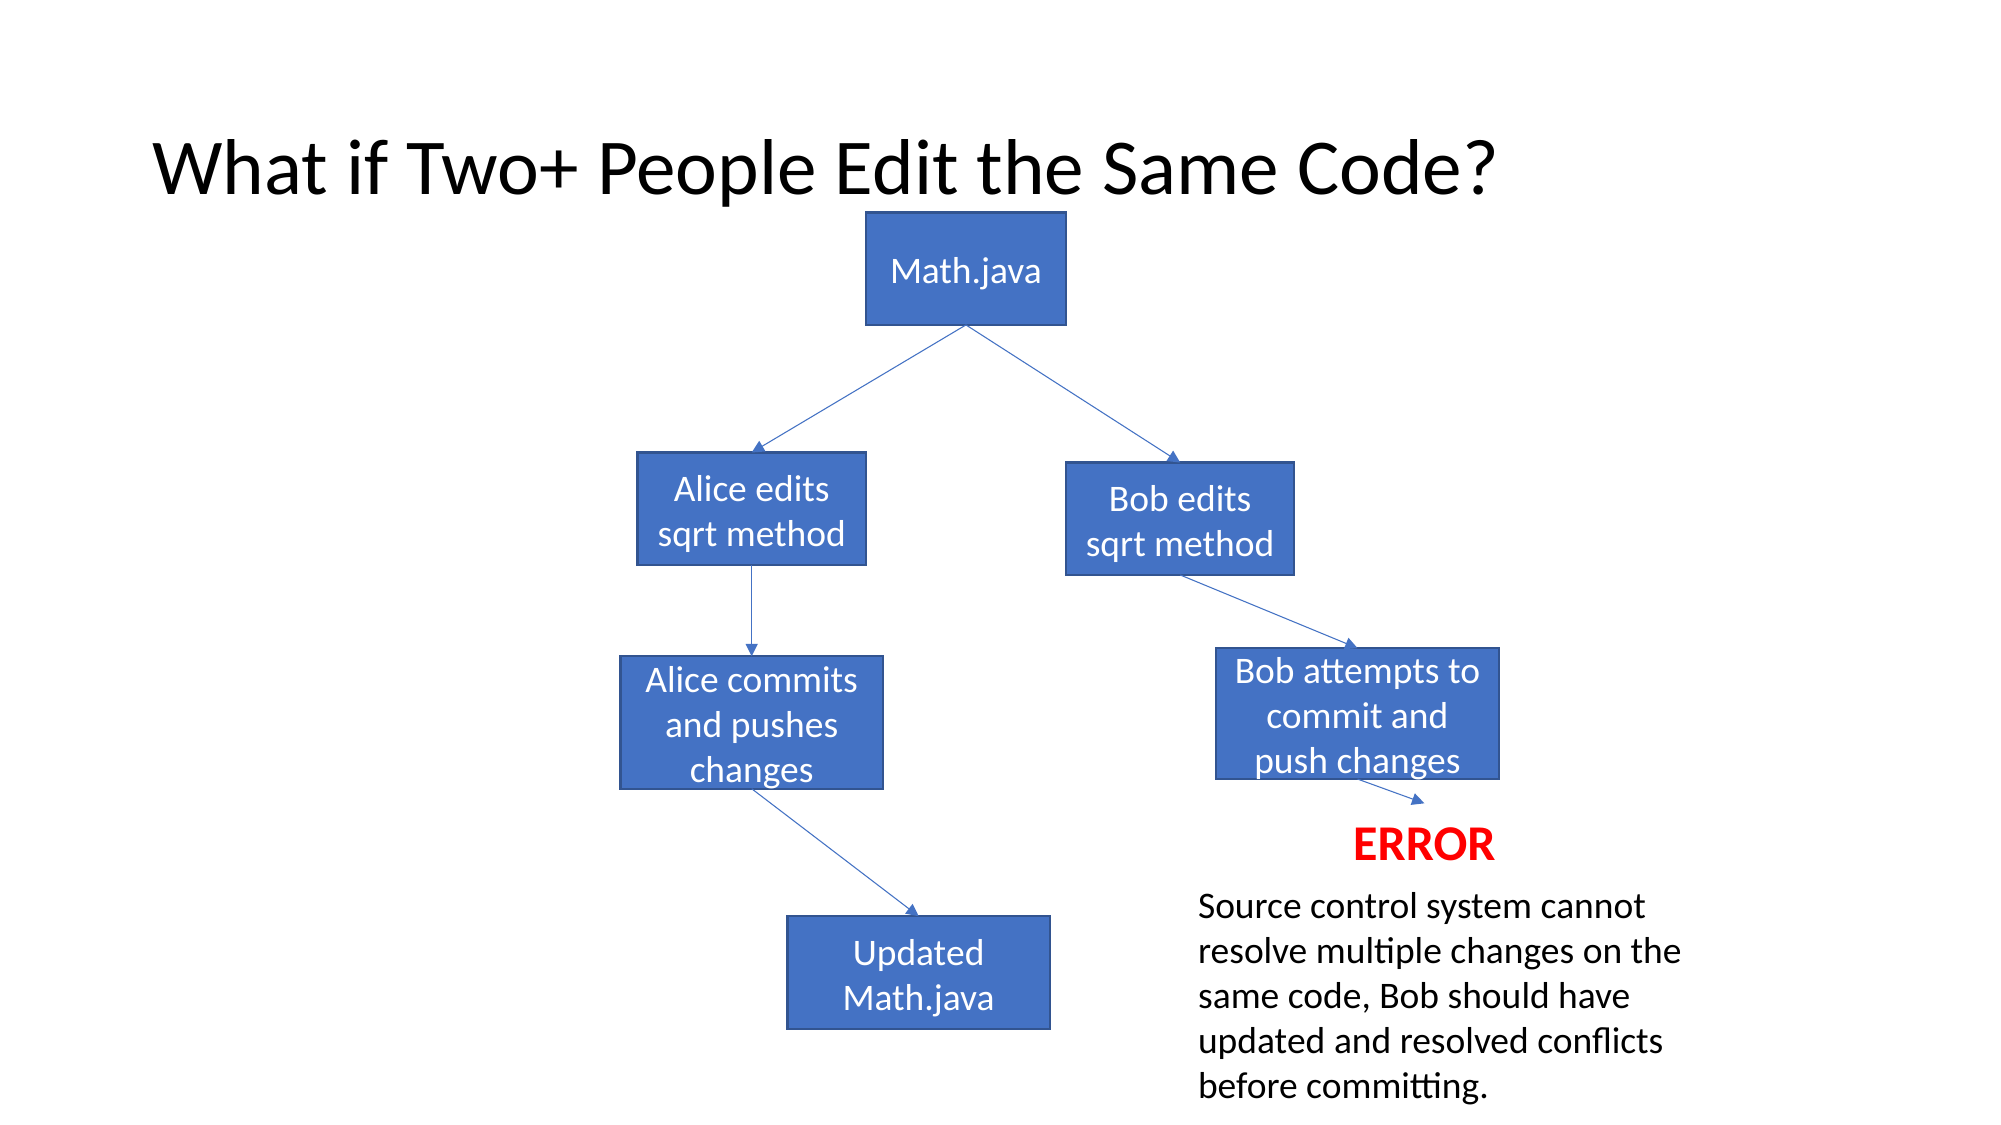

# What if Two+ People Edit the Same Code?
Math.java
Alice edits sqrt method
Bob edits sqrt method
Bob attempts to commit and push changes
Alice commits and pushes changes
ERROR
Source control system cannot
resolve multiple changes on the
same code, Bob should have
updated and resolved conflicts
before committing.
Updated Math.java